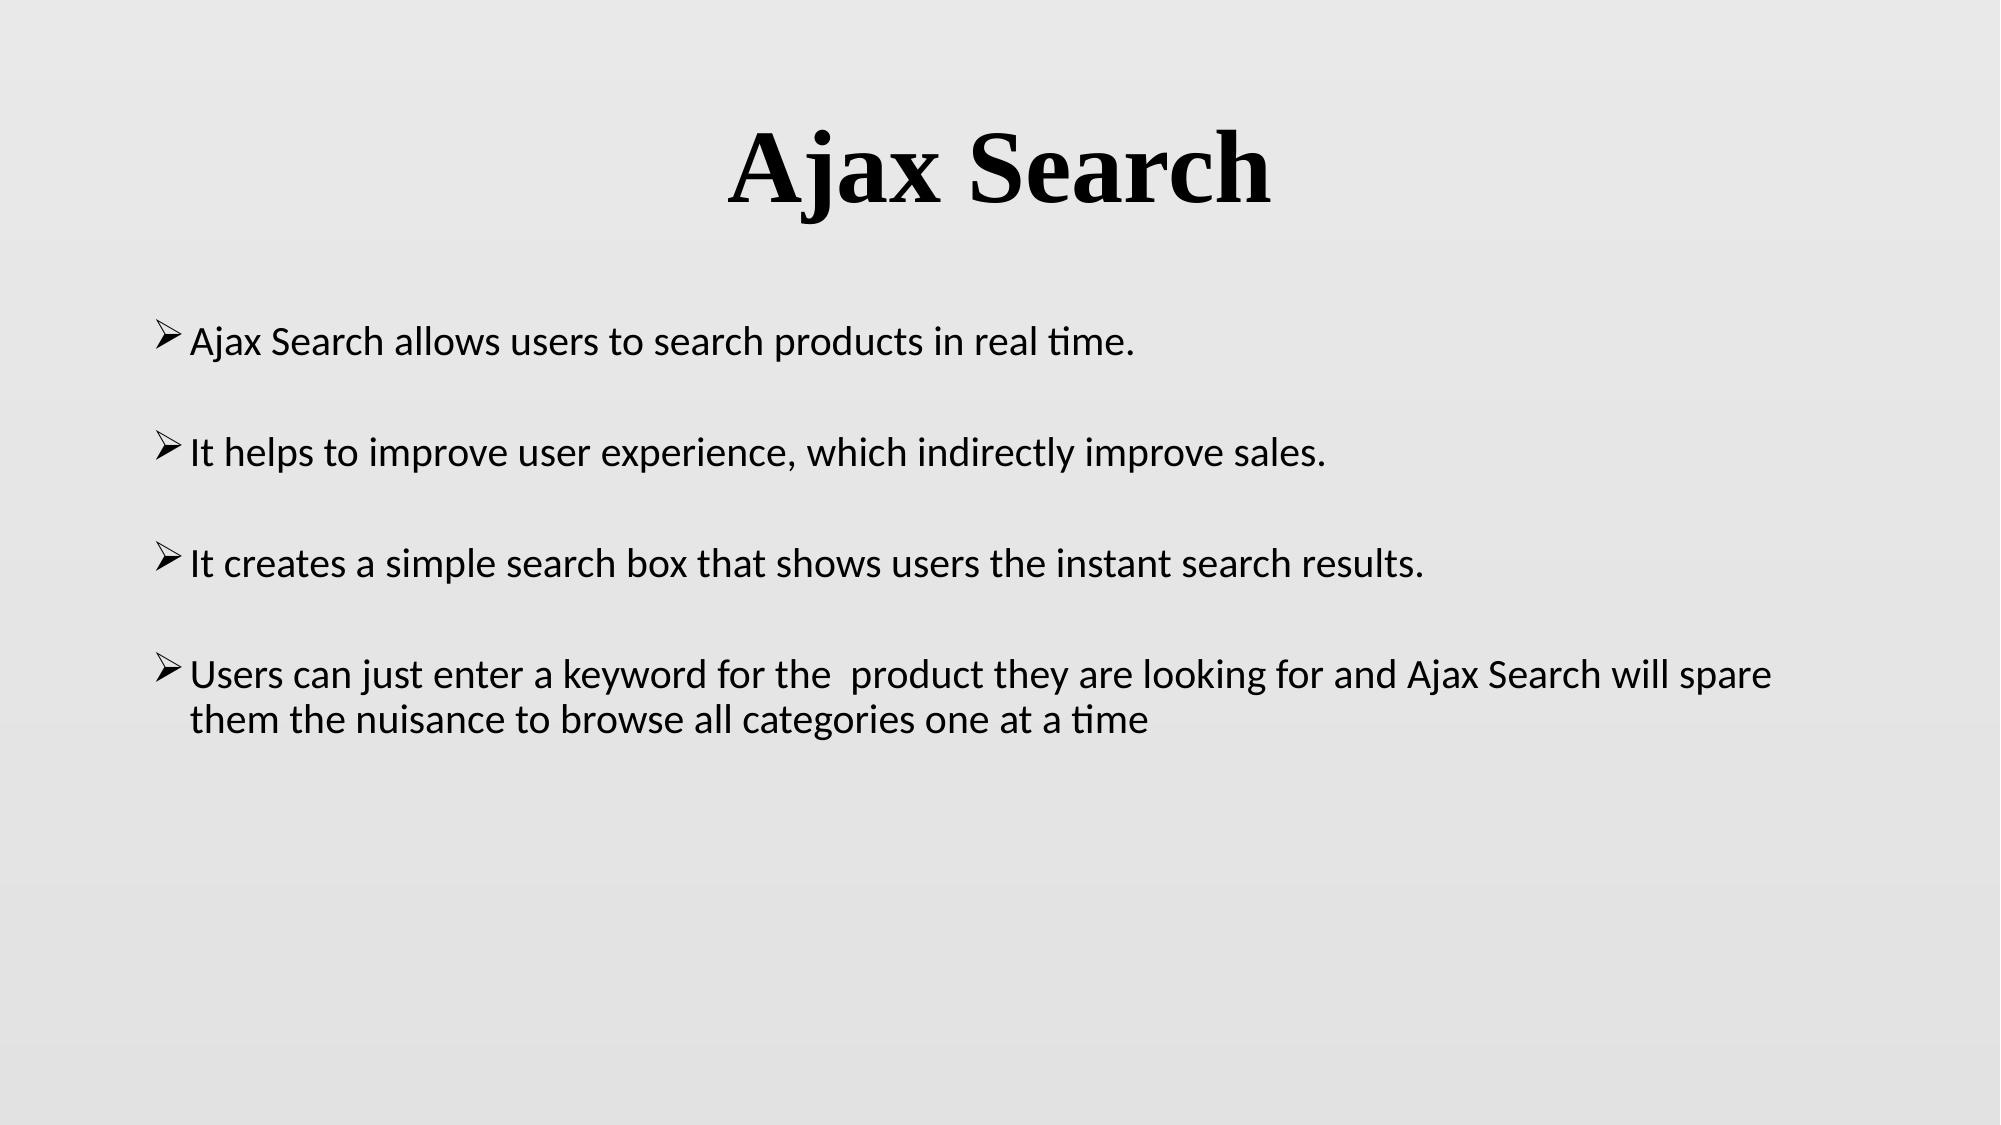

# Ajax Search
Ajax Search allows users to search products in real time.
It helps to improve user experience, which indirectly improve sales.
It creates a simple search box that shows users the instant search results.
Users can just enter a keyword for the  product they are looking for and Ajax Search will spare them the nuisance to browse all categories one at a time